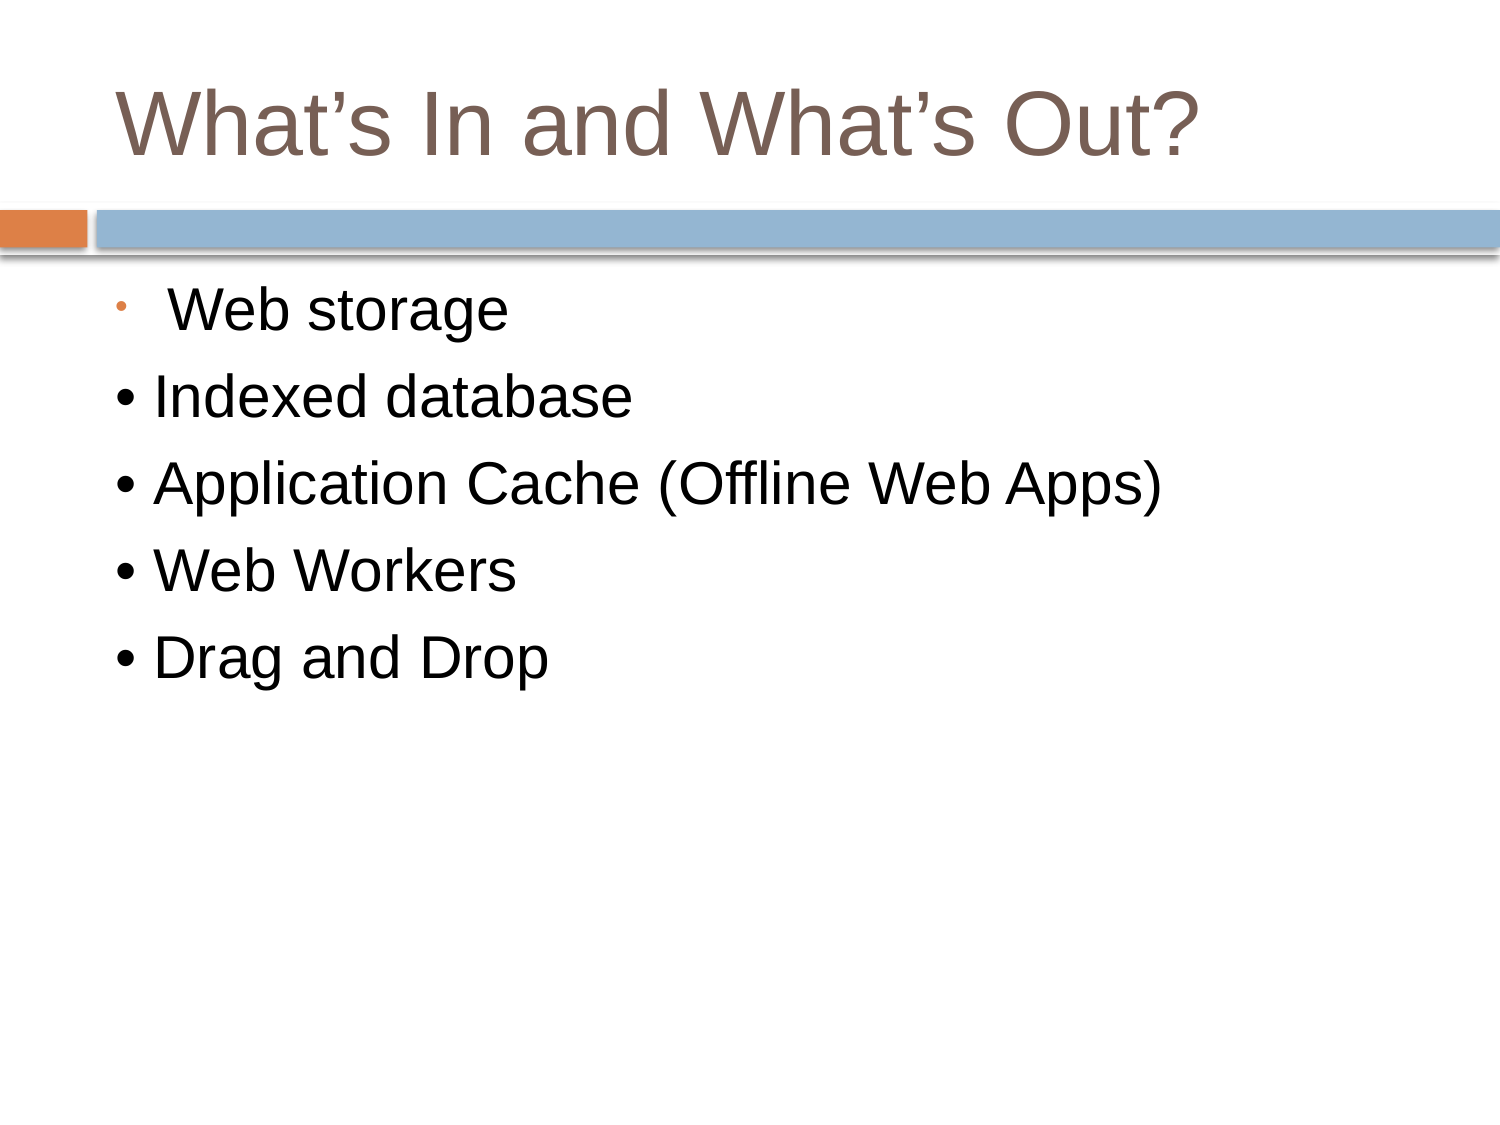

# What’s In and What’s Out?
Web storage
• Indexed database
• Application Cache (Offline Web Apps)
• Web Workers
• Drag and Drop